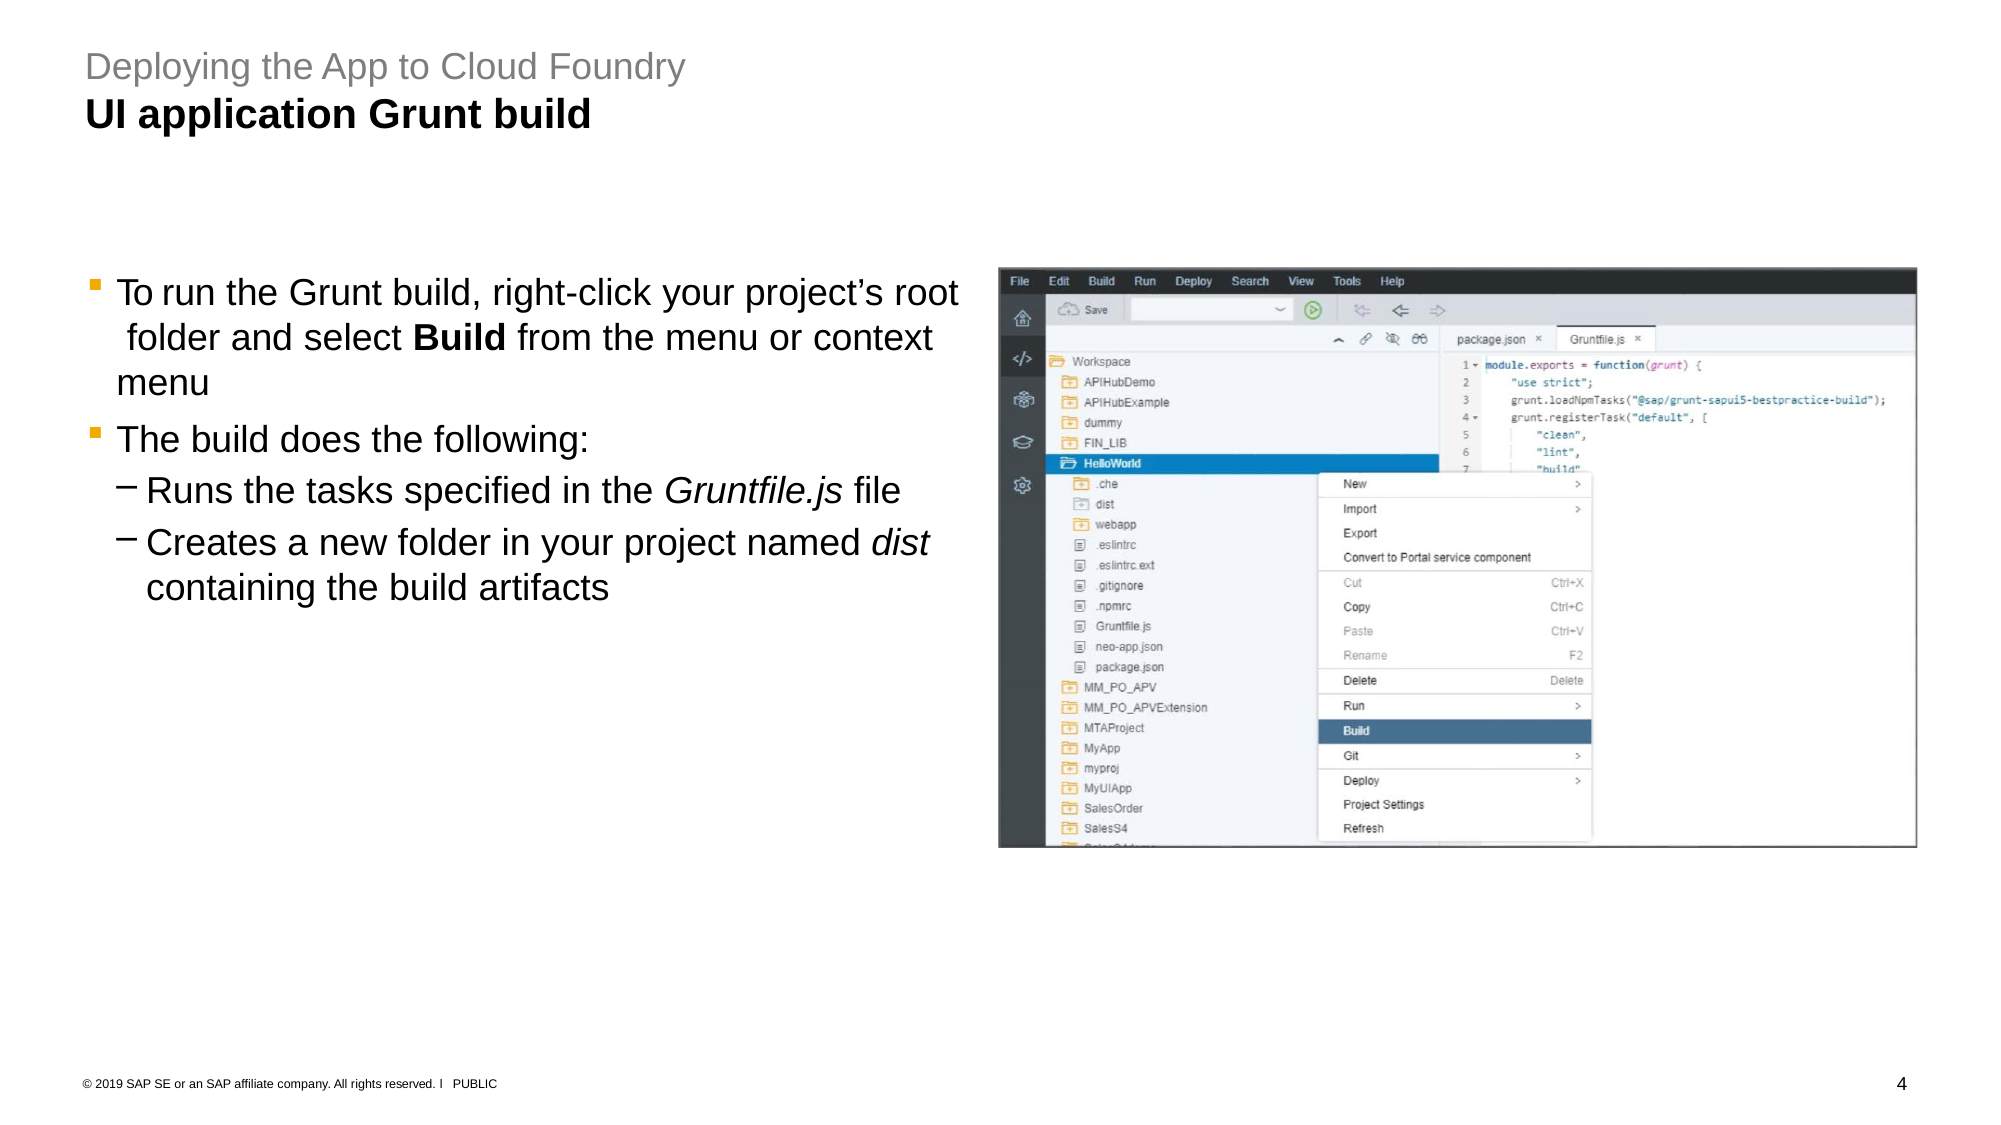

Deploying the App to Cloud Foundry
# UI application Grunt build
To run the Grunt build, right-click your project’s root  folder and select Build from the menu or context  menu
The build does the following:
Runs the tasks specified in the Gruntfile.js file
Creates a new folder in your project named dist
containing the build artifacts

4
© 2019 SAP SE or an SAP affiliate company. All rights reserved. ǀ PUBLIC